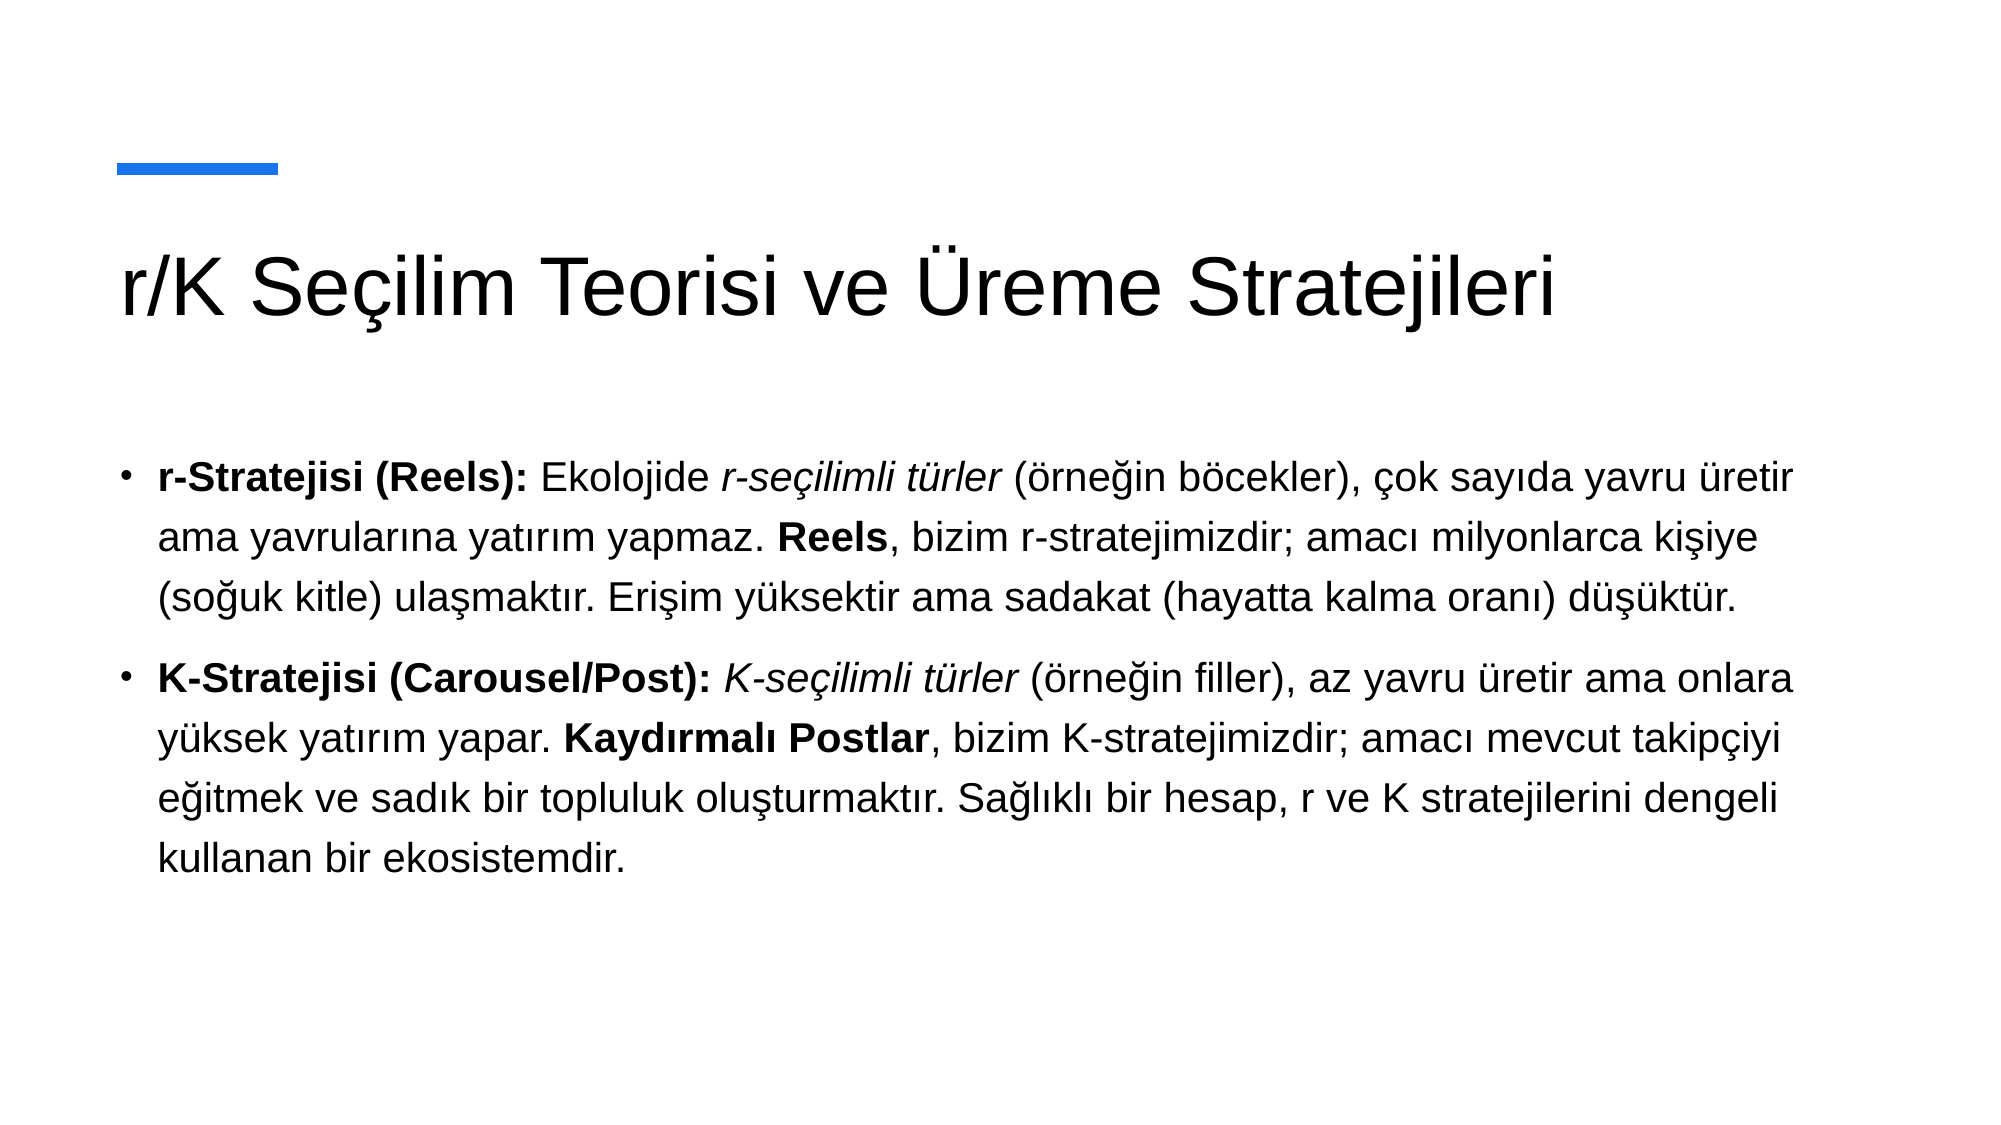

# r/K Seçilim Teorisi ve Üreme Stratejileri
r-Stratejisi (Reels): Ekolojide r-seçilimli türler (örneğin böcekler), çok sayıda yavru üretir ama yavrularına yatırım yapmaz. Reels, bizim r-stratejimizdir; amacı milyonlarca kişiye (soğuk kitle) ulaşmaktır. Erişim yüksektir ama sadakat (hayatta kalma oranı) düşüktür.
K-Stratejisi (Carousel/Post): K-seçilimli türler (örneğin filler), az yavru üretir ama onlara yüksek yatırım yapar. Kaydırmalı Postlar, bizim K-stratejimizdir; amacı mevcut takipçiyi eğitmek ve sadık bir topluluk oluşturmaktır. Sağlıklı bir hesap, r ve K stratejilerini dengeli kullanan bir ekosistemdir.